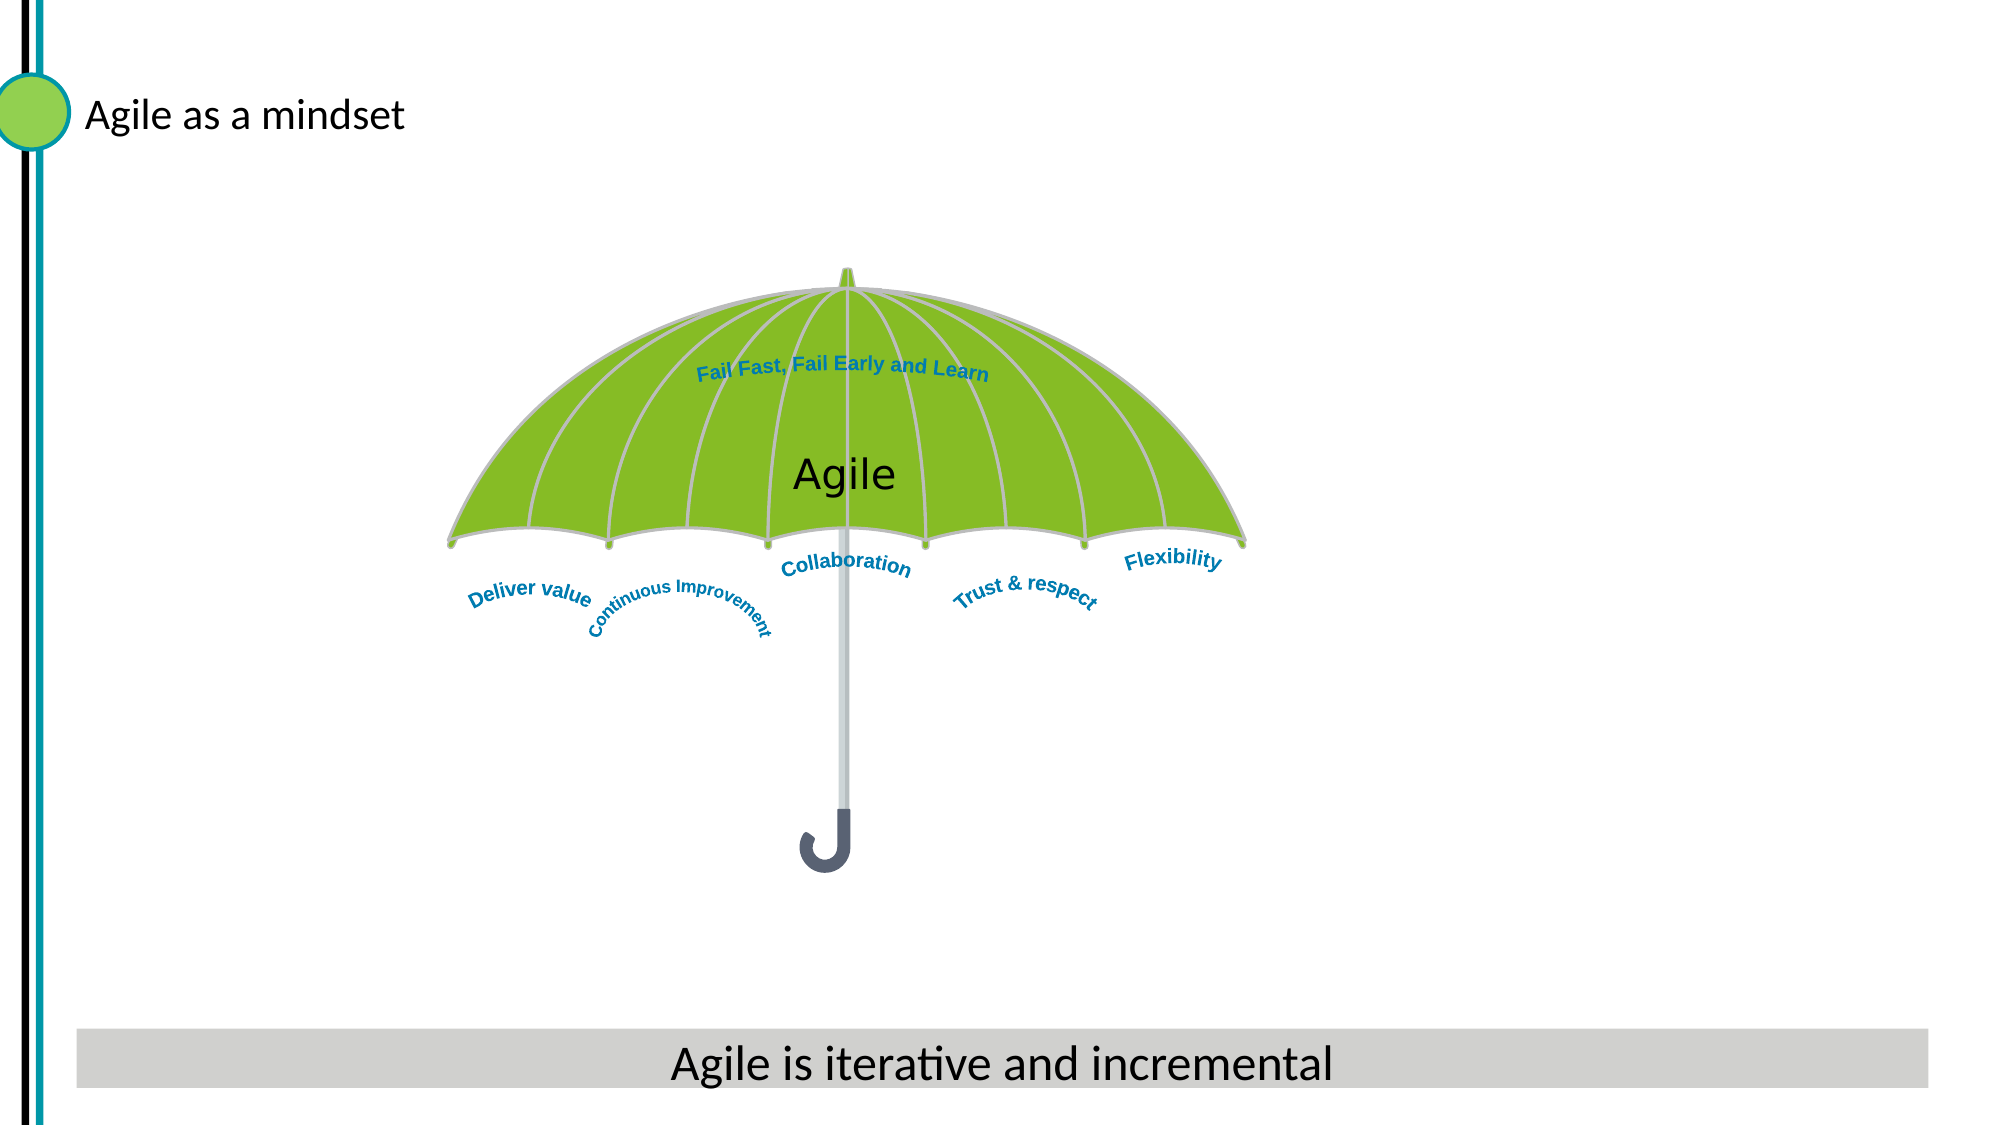

# Agile as a mindset

Agile

Fail Fast, Fail Early and Learn
Agile

Flexibility
Collaboration
Trust &
respect
Deliver
value
Continuous
Improvement
Agile is iterative and incremental